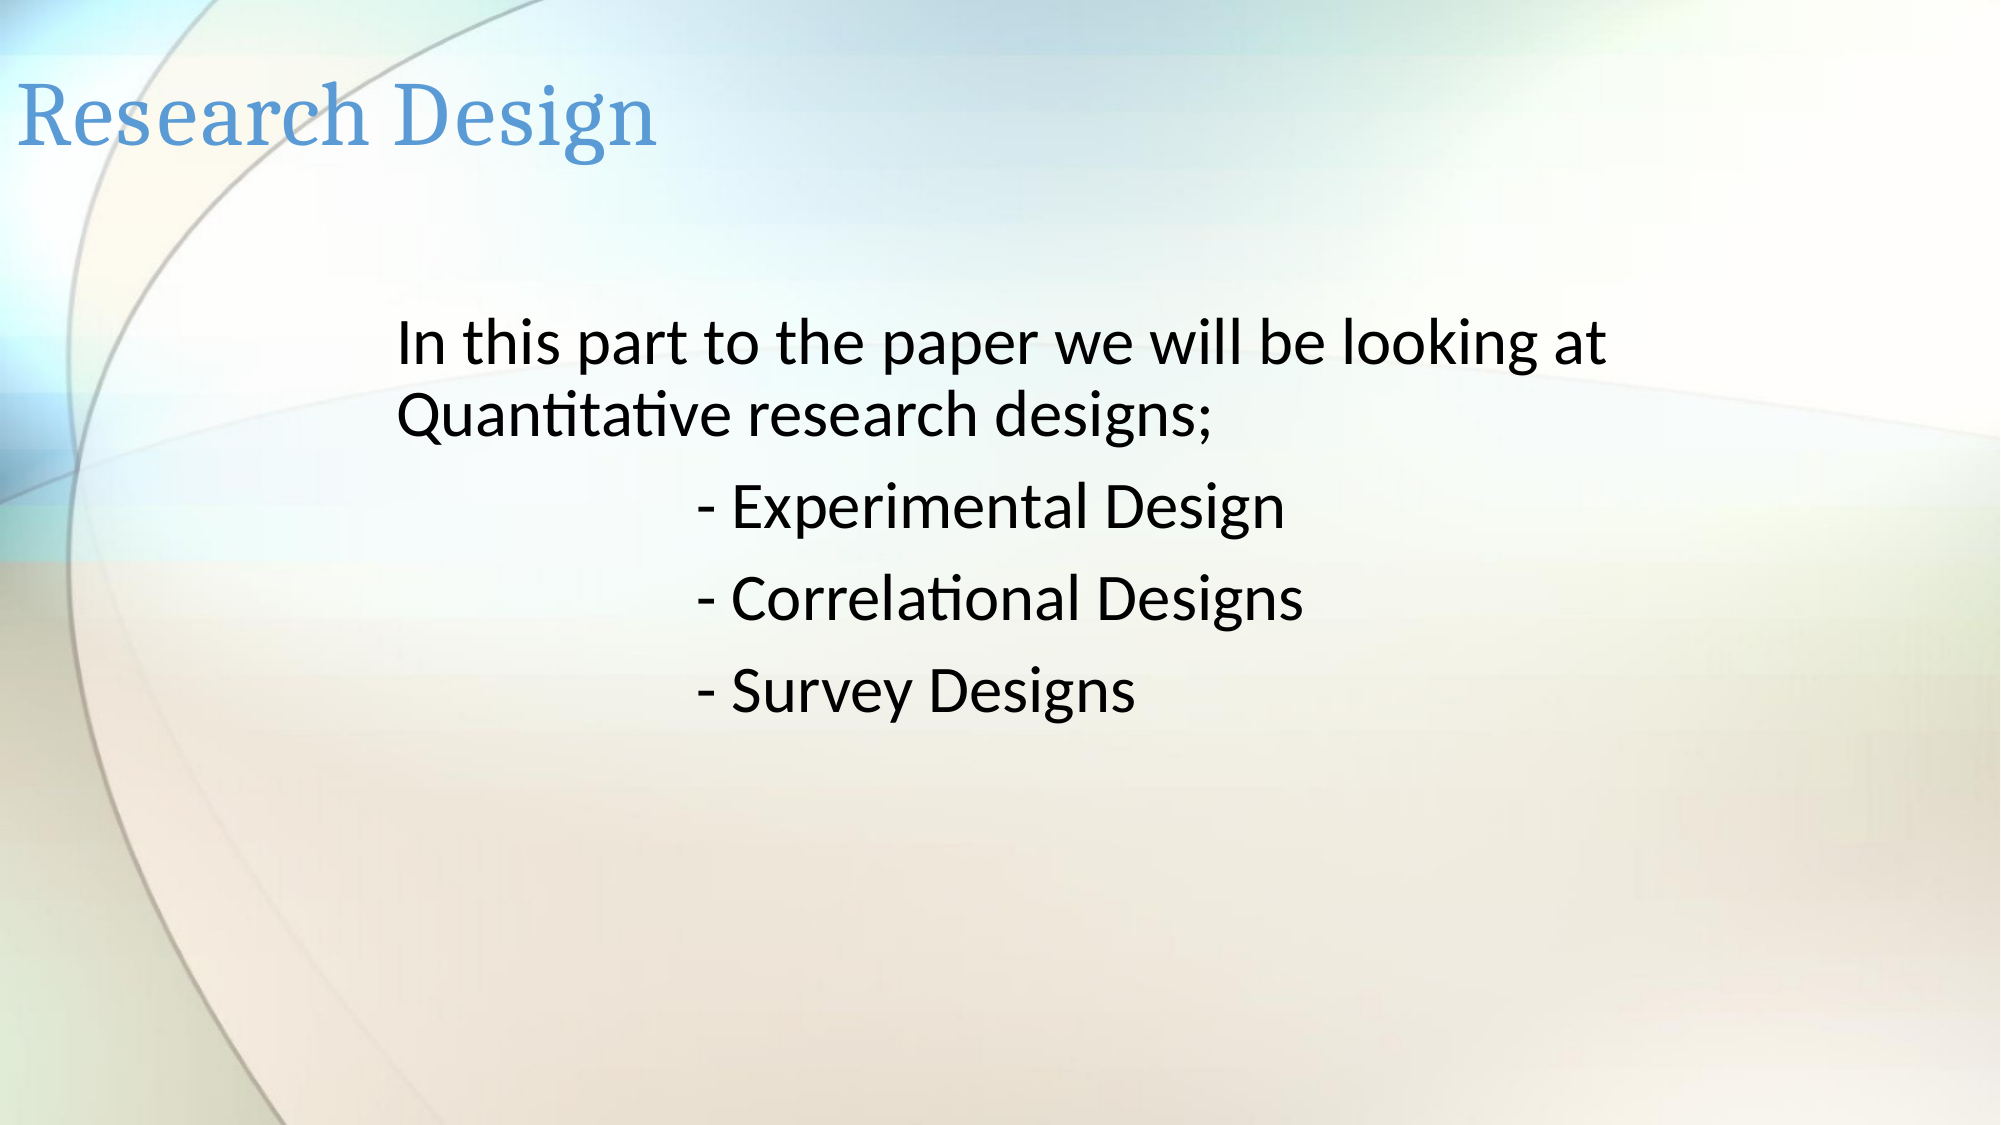

# Research Design
In this part to the paper we will be looking at Quantitative research designs;
		- Experimental Design
		- Correlational Designs
		- Survey Designs